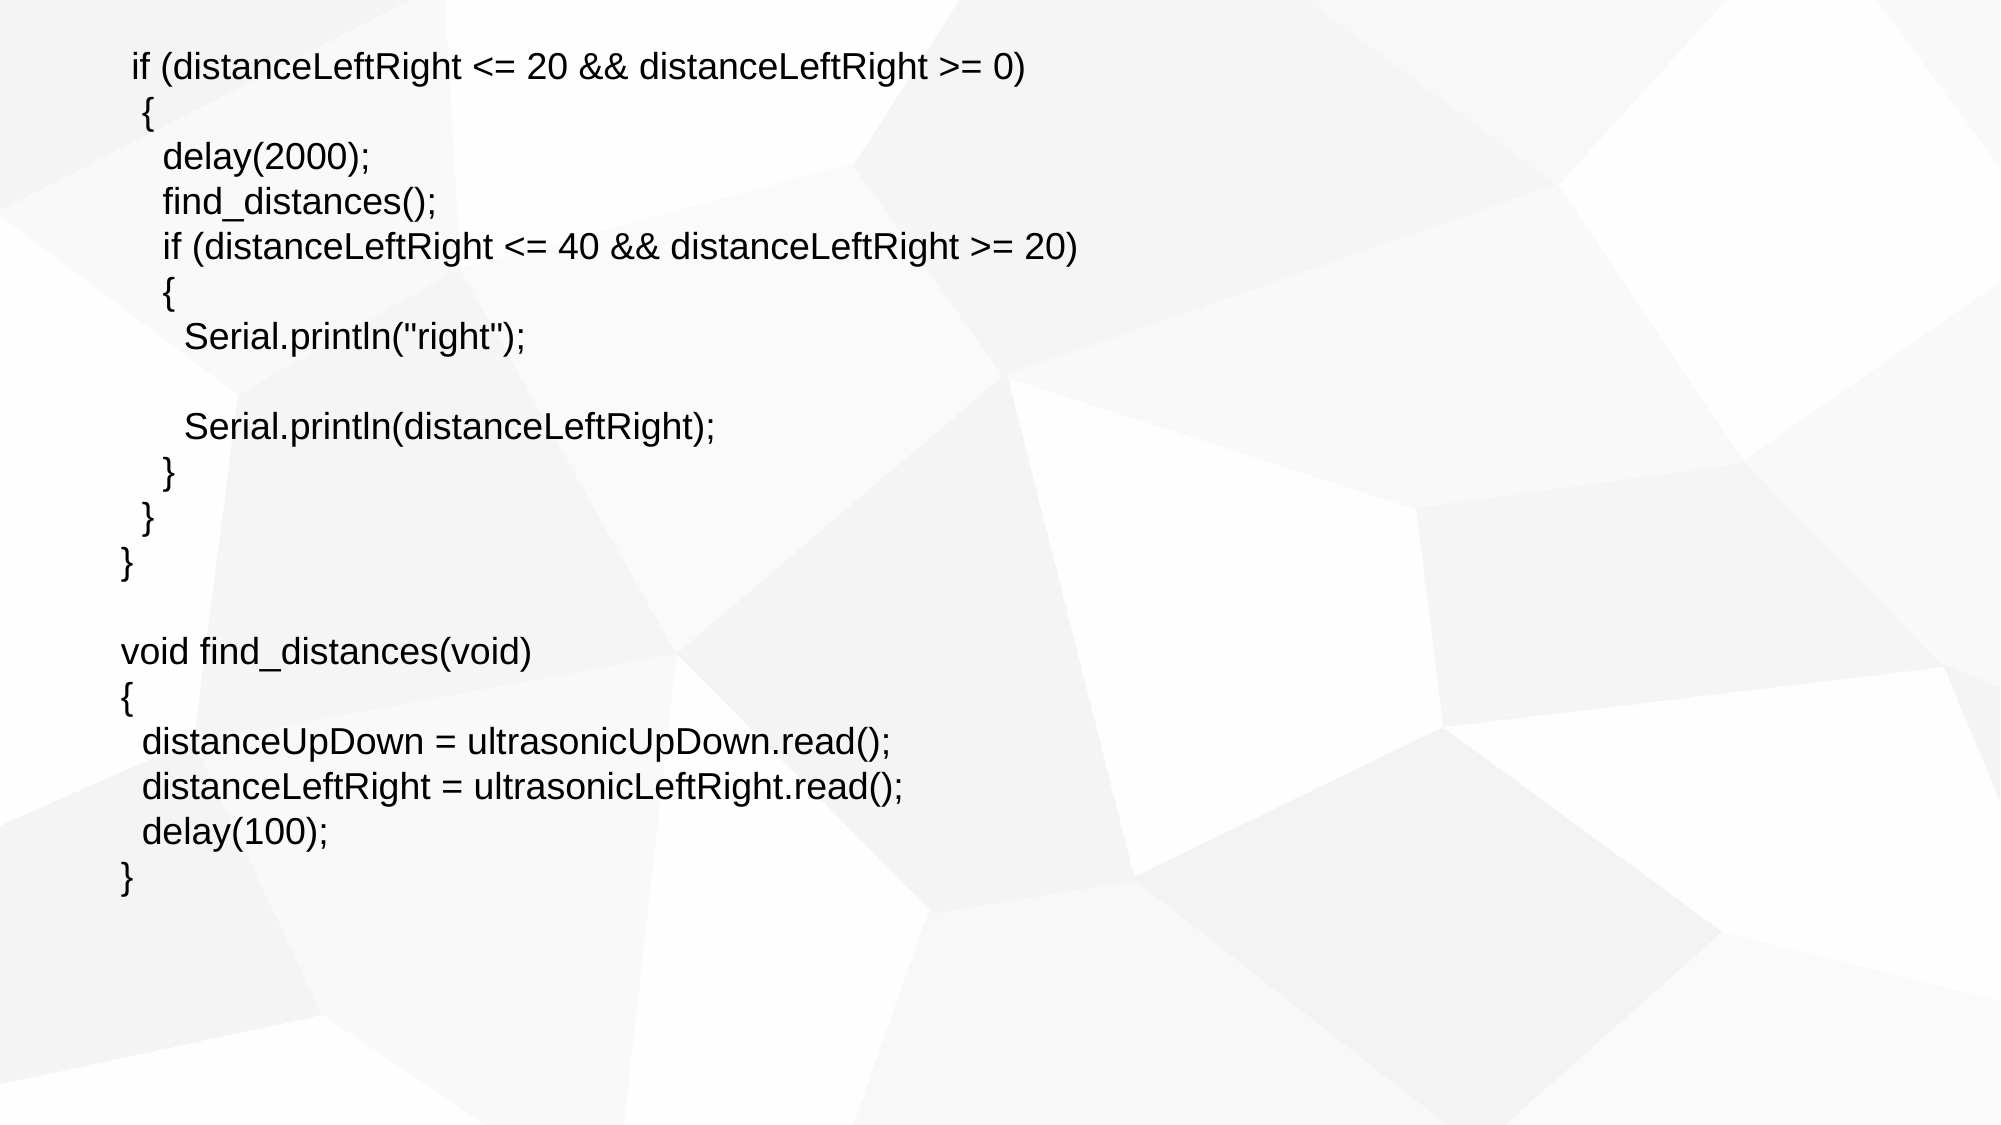

if (distanceLeftRight <= 20 && distanceLeftRight >= 0)
  {
    delay(2000);
    find_distances();
    if (distanceLeftRight <= 40 && distanceLeftRight >= 20)
    {
      Serial.println("right");

      Serial.println(distanceLeftRight);
    }
  }
}

void find_distances(void)
{
  distanceUpDown = ultrasonicUpDown.read();
  distanceLeftRight = ultrasonicLeftRight.read();
  delay(100);
}